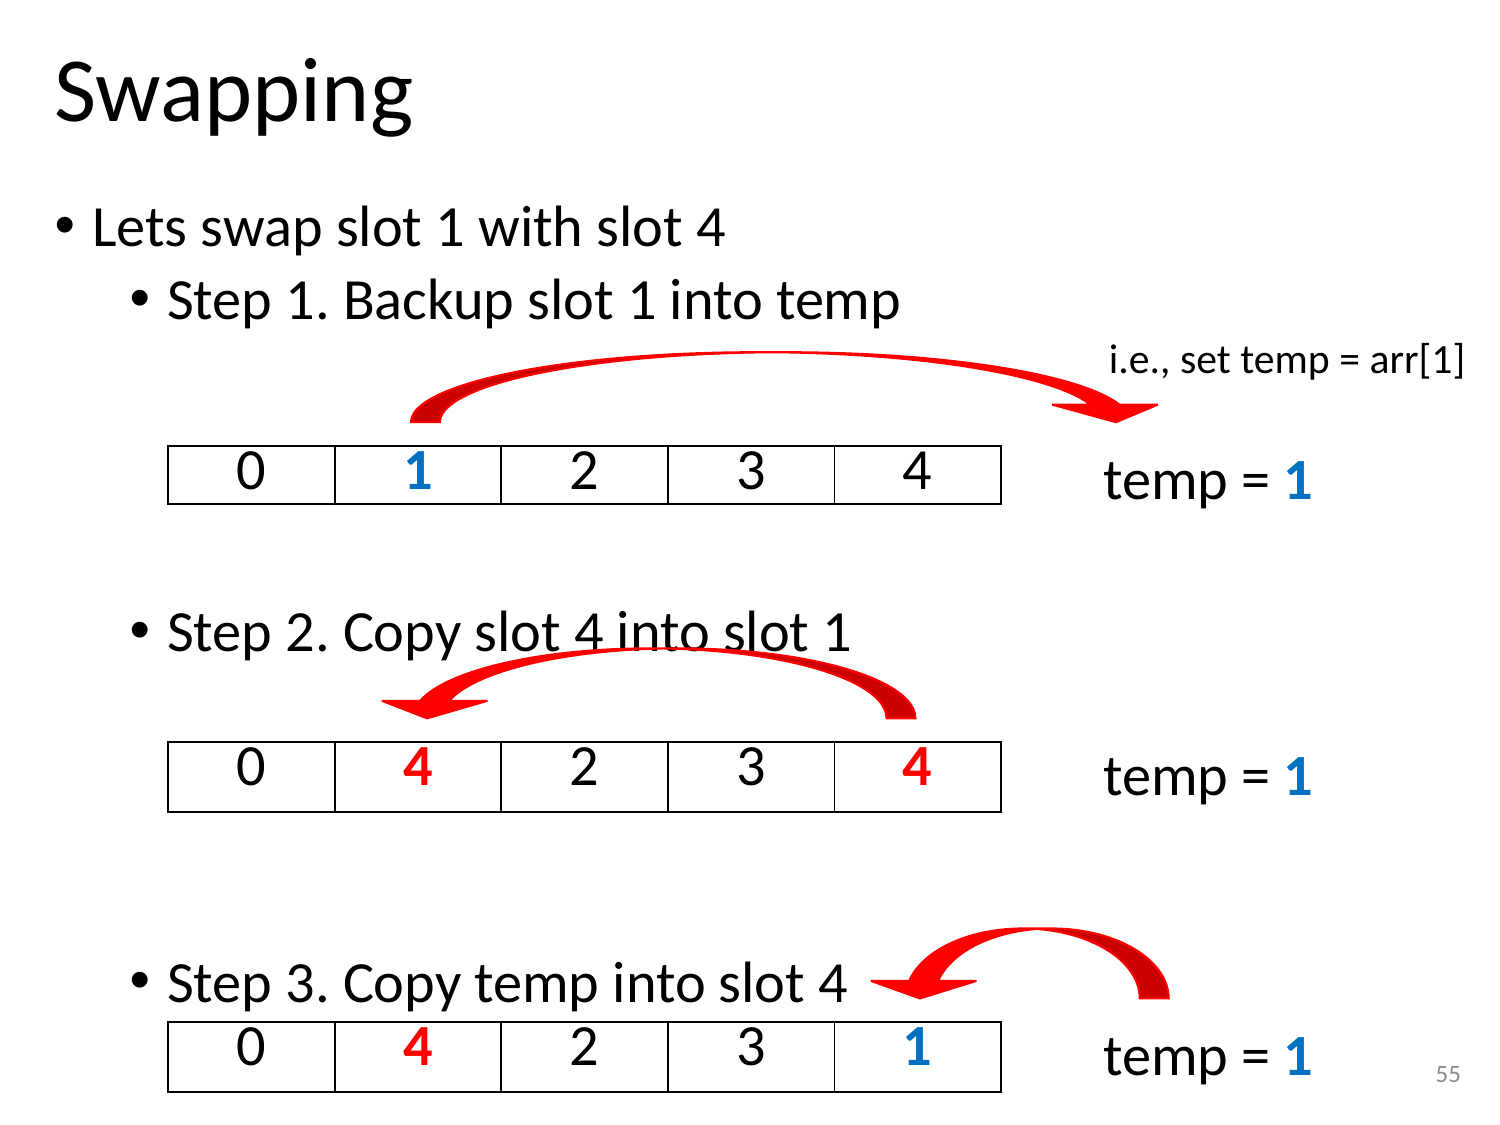

# Swapping
Lets swap slot 1 with slot 4
Step 1. Backup slot 1 into temp

Step 2. Copy slot 4 into slot 1

Step 3. Copy temp into slot 4

i.e., set temp = arr[1]

temp = 1
| 0 | 1 | 2 | 3 | 4 |
| --- | --- | --- | --- | --- |

temp = 1
| 0 | 4 | 2 | 3 | 4 |
| --- | --- | --- | --- | --- |

temp = 1
| 0 | 4 | 2 | 3 | 1 |
| --- | --- | --- | --- | --- |
55